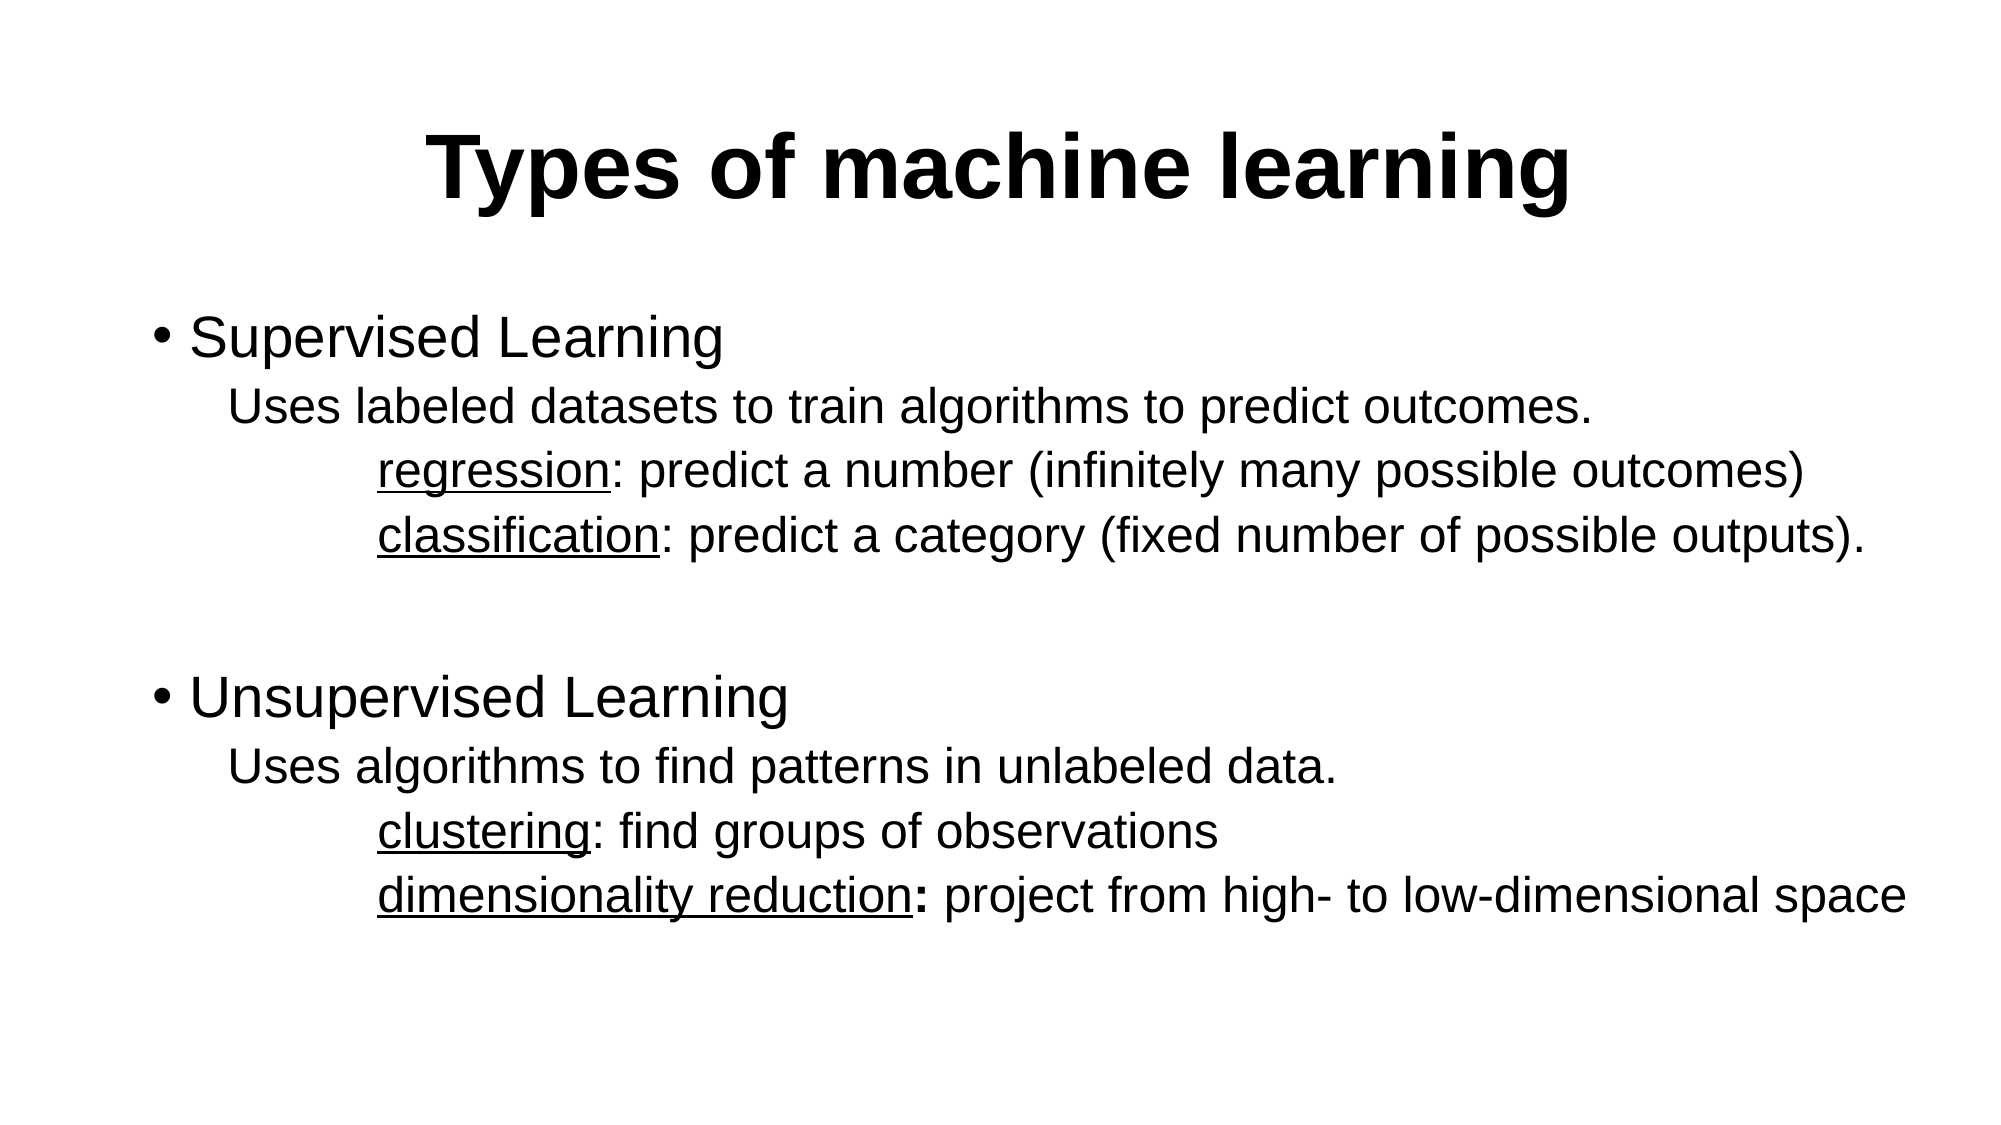

# Types of machine learning
Supervised Learning
Uses labeled datasets to train algorithms to predict outcomes.
	regression: predict a number (infinitely many possible outcomes)
	classification: predict a category (fixed number of possible outputs).

Unsupervised Learning
Uses algorithms to find patterns in unlabeled data.
	clustering: find groups of observations
	dimensionality reduction: project from high- to low-dimensional space